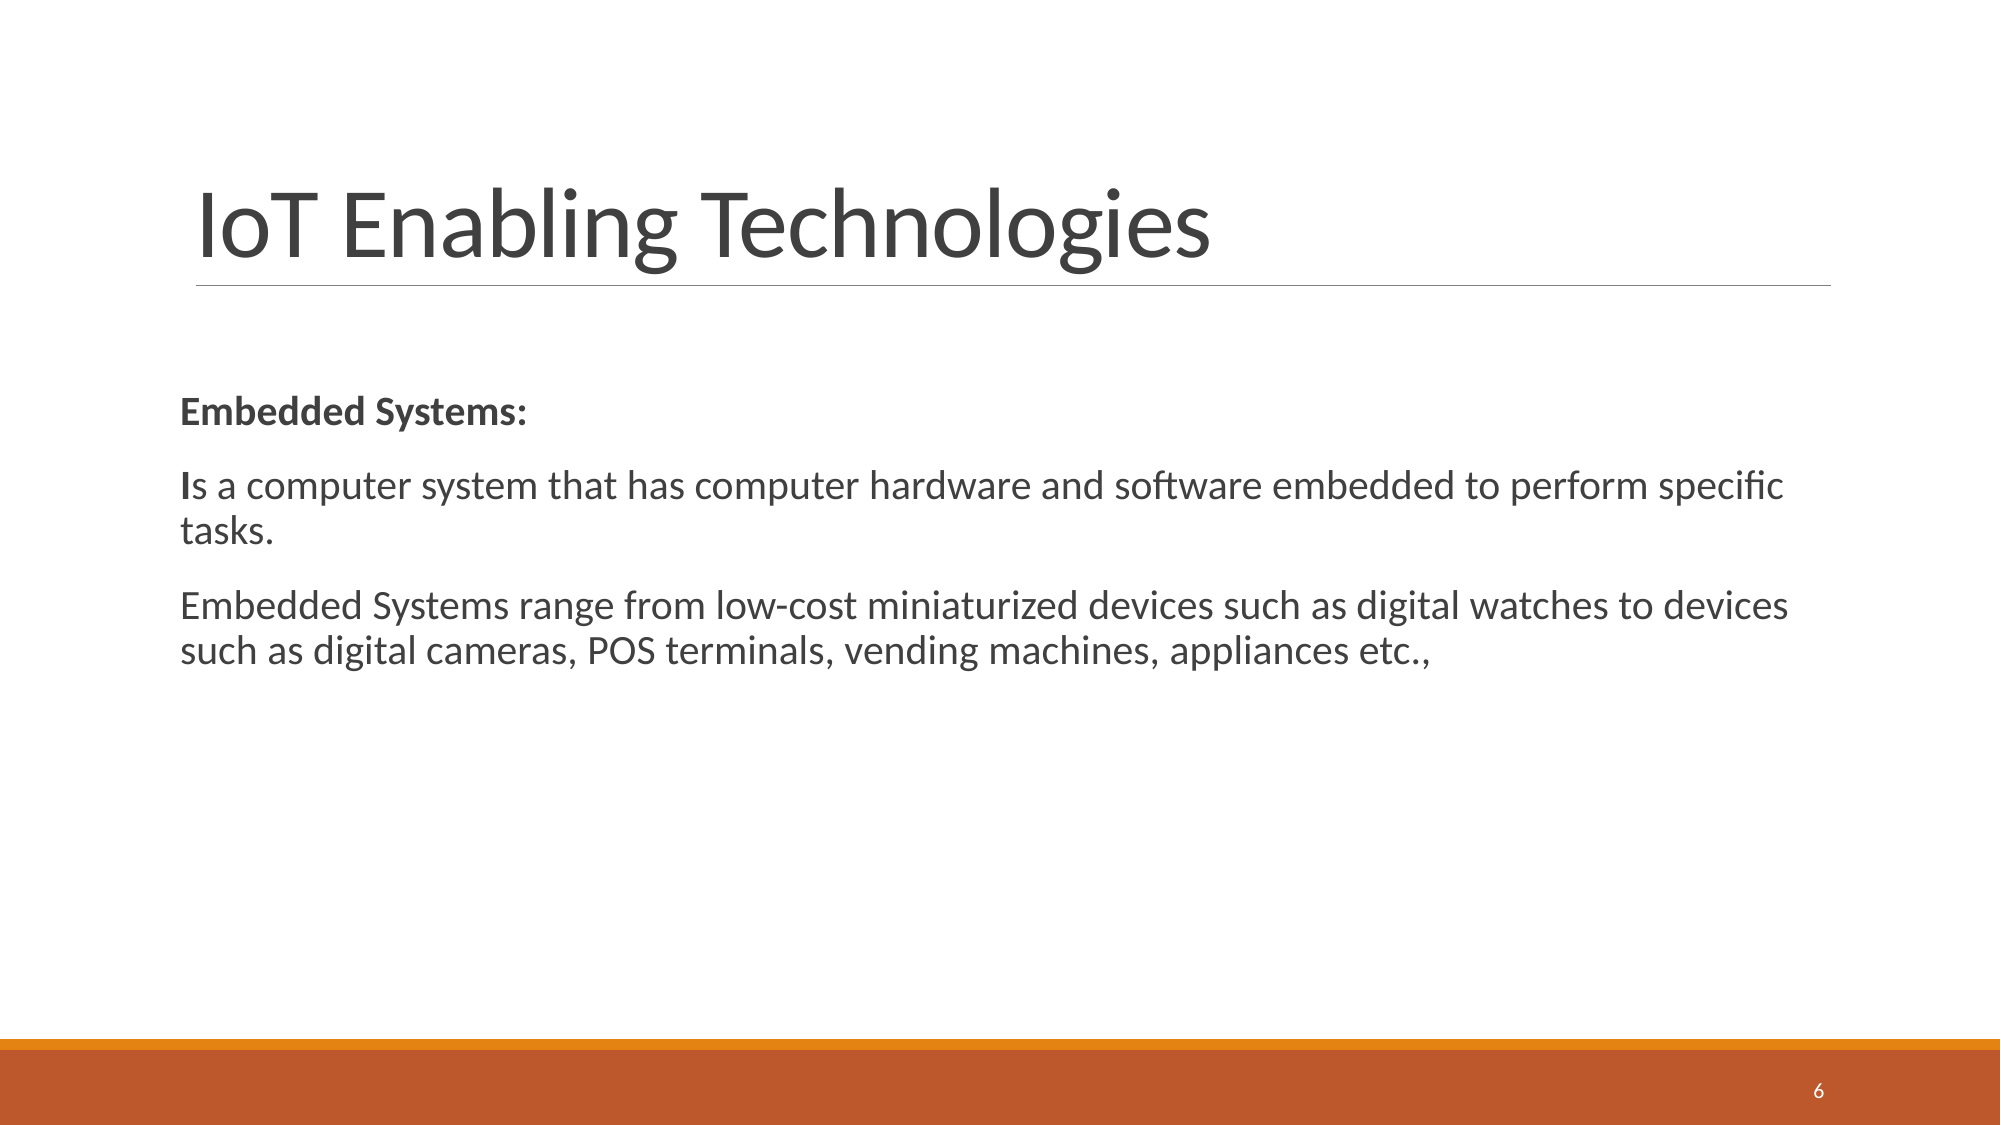

# IoT Enabling Technologies

Embedded Systems:
Is a computer system that has computer hardware and software embedded to perform specific tasks.
Embedded Systems range from low-cost miniaturized devices such as digital watches to devices such as digital cameras, POS terminals, vending machines, appliances etc.,

6